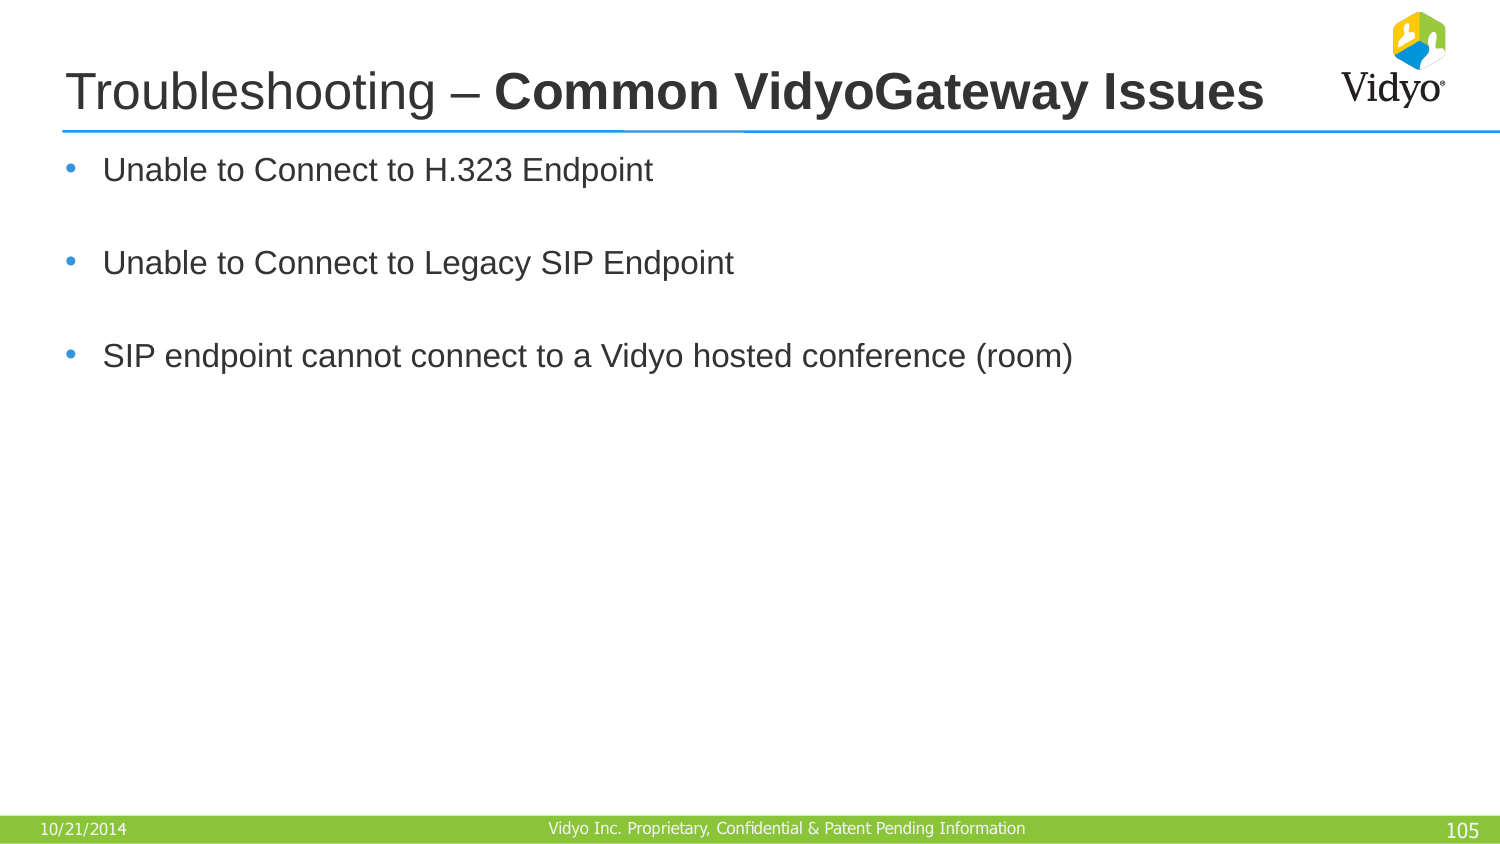

# Troubleshooting – Common VidyoGateway Issues
Unable to Connect to H.323 Endpoint

Unable to Connect to Legacy SIP Endpoint

SIP endpoint cannot connect to a Vidyo hosted conference (room)